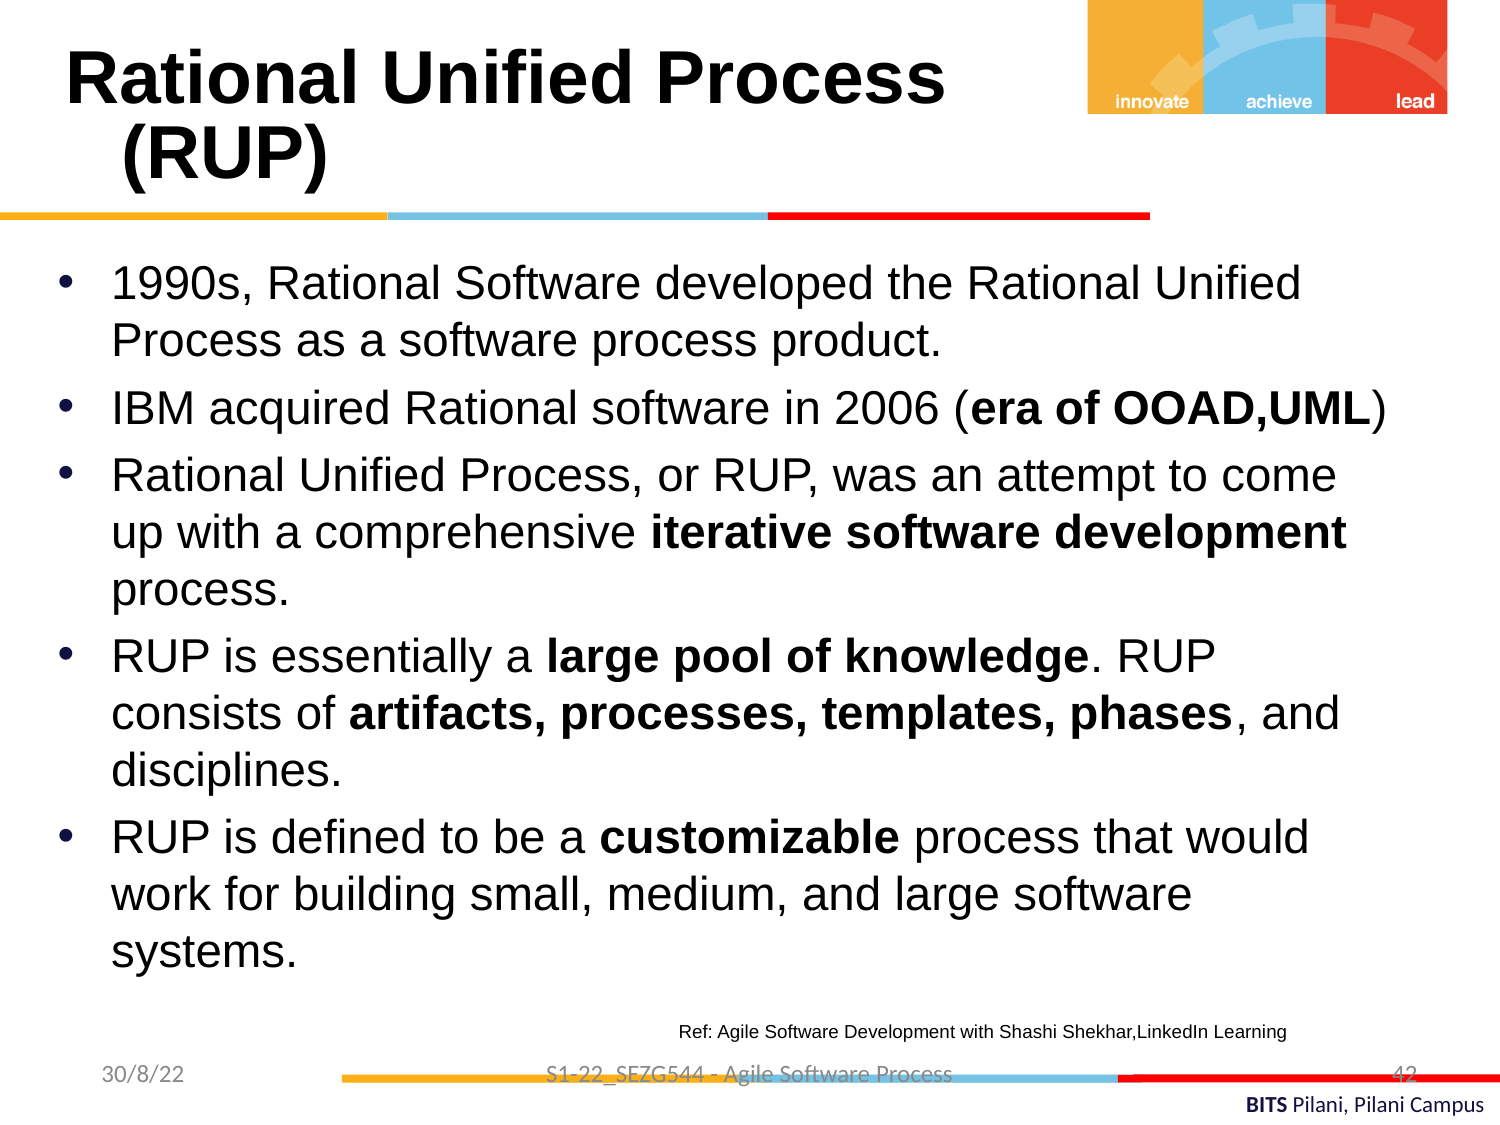

Rational Unified Process (RUP)
1990s, Rational Software developed the Rational Unified Process as a software process product.
IBM acquired Rational software in 2006 (era of OOAD,UML)
Rational Unified Process, or RUP, was an attempt to come up with a comprehensive iterative software development process.
RUP is essentially a large pool of knowledge. RUP consists of artifacts, processes, templates, phases, and disciplines.
RUP is defined to be a customizable process that would work for building small, medium, and large software systems.
Ref: Agile Software Development with Shashi Shekhar,LinkedIn Learning
  30/8/22
S1-22_SEZG544 - Agile Software Process
42